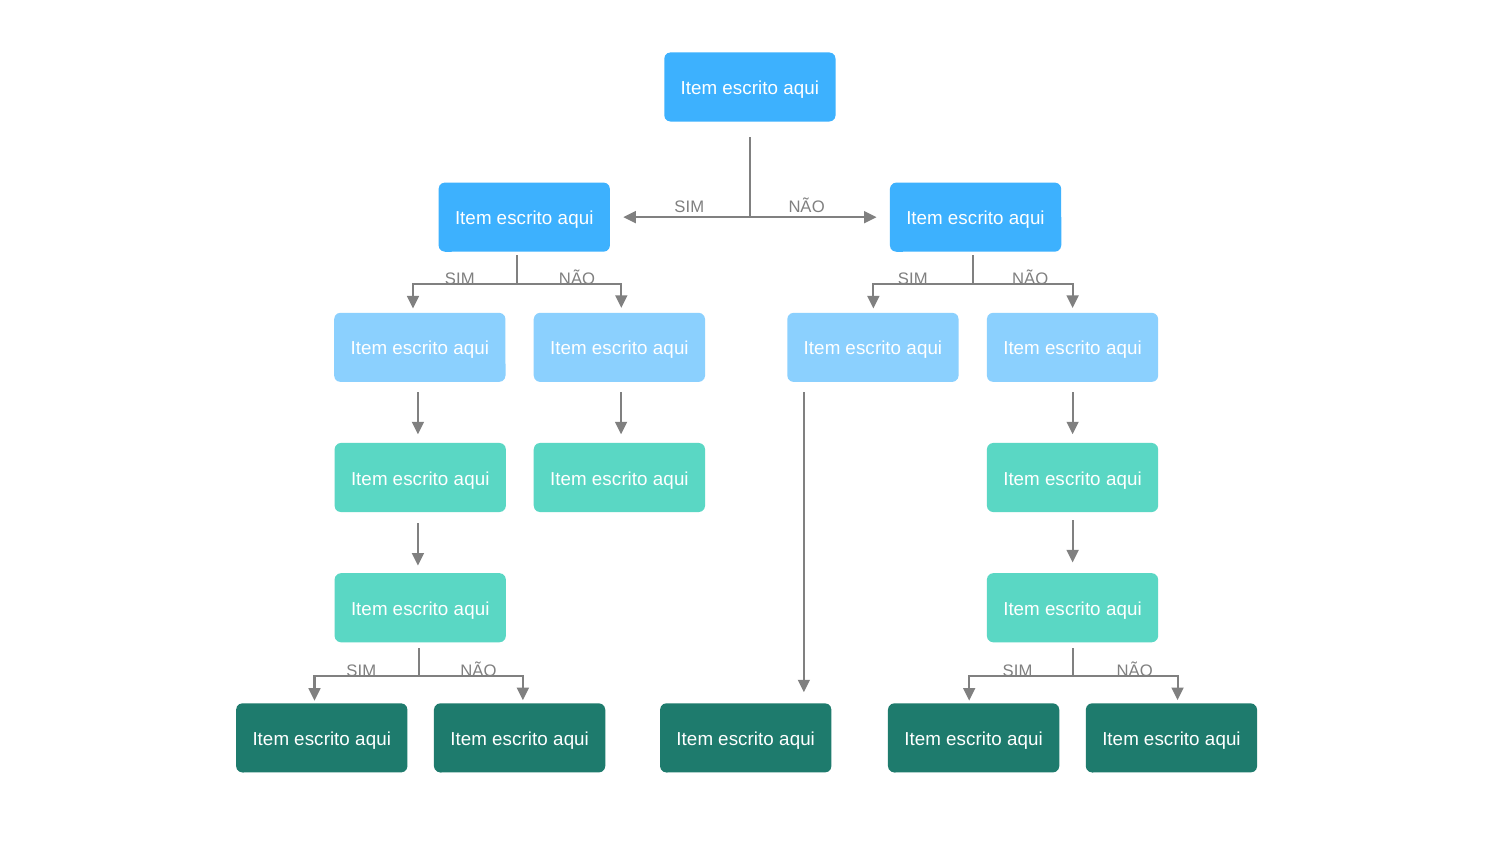

Item escrito aqui

Item escrito aqui
Item escrito aqui
SIM
NÃO

SIM
NÃO
SIM
NÃO
Item escrito aqui
Item escrito aqui
Item escrito aqui
Item escrito aqui
Item escrito aqui
Item escrito aqui
Item escrito aqui
Item escrito aqui
Item escrito aqui

SIM
NÃO
SIM
NÃO
Item escrito aqui
Item escrito aqui
Item escrito aqui
Item escrito aqui
Item escrito aqui